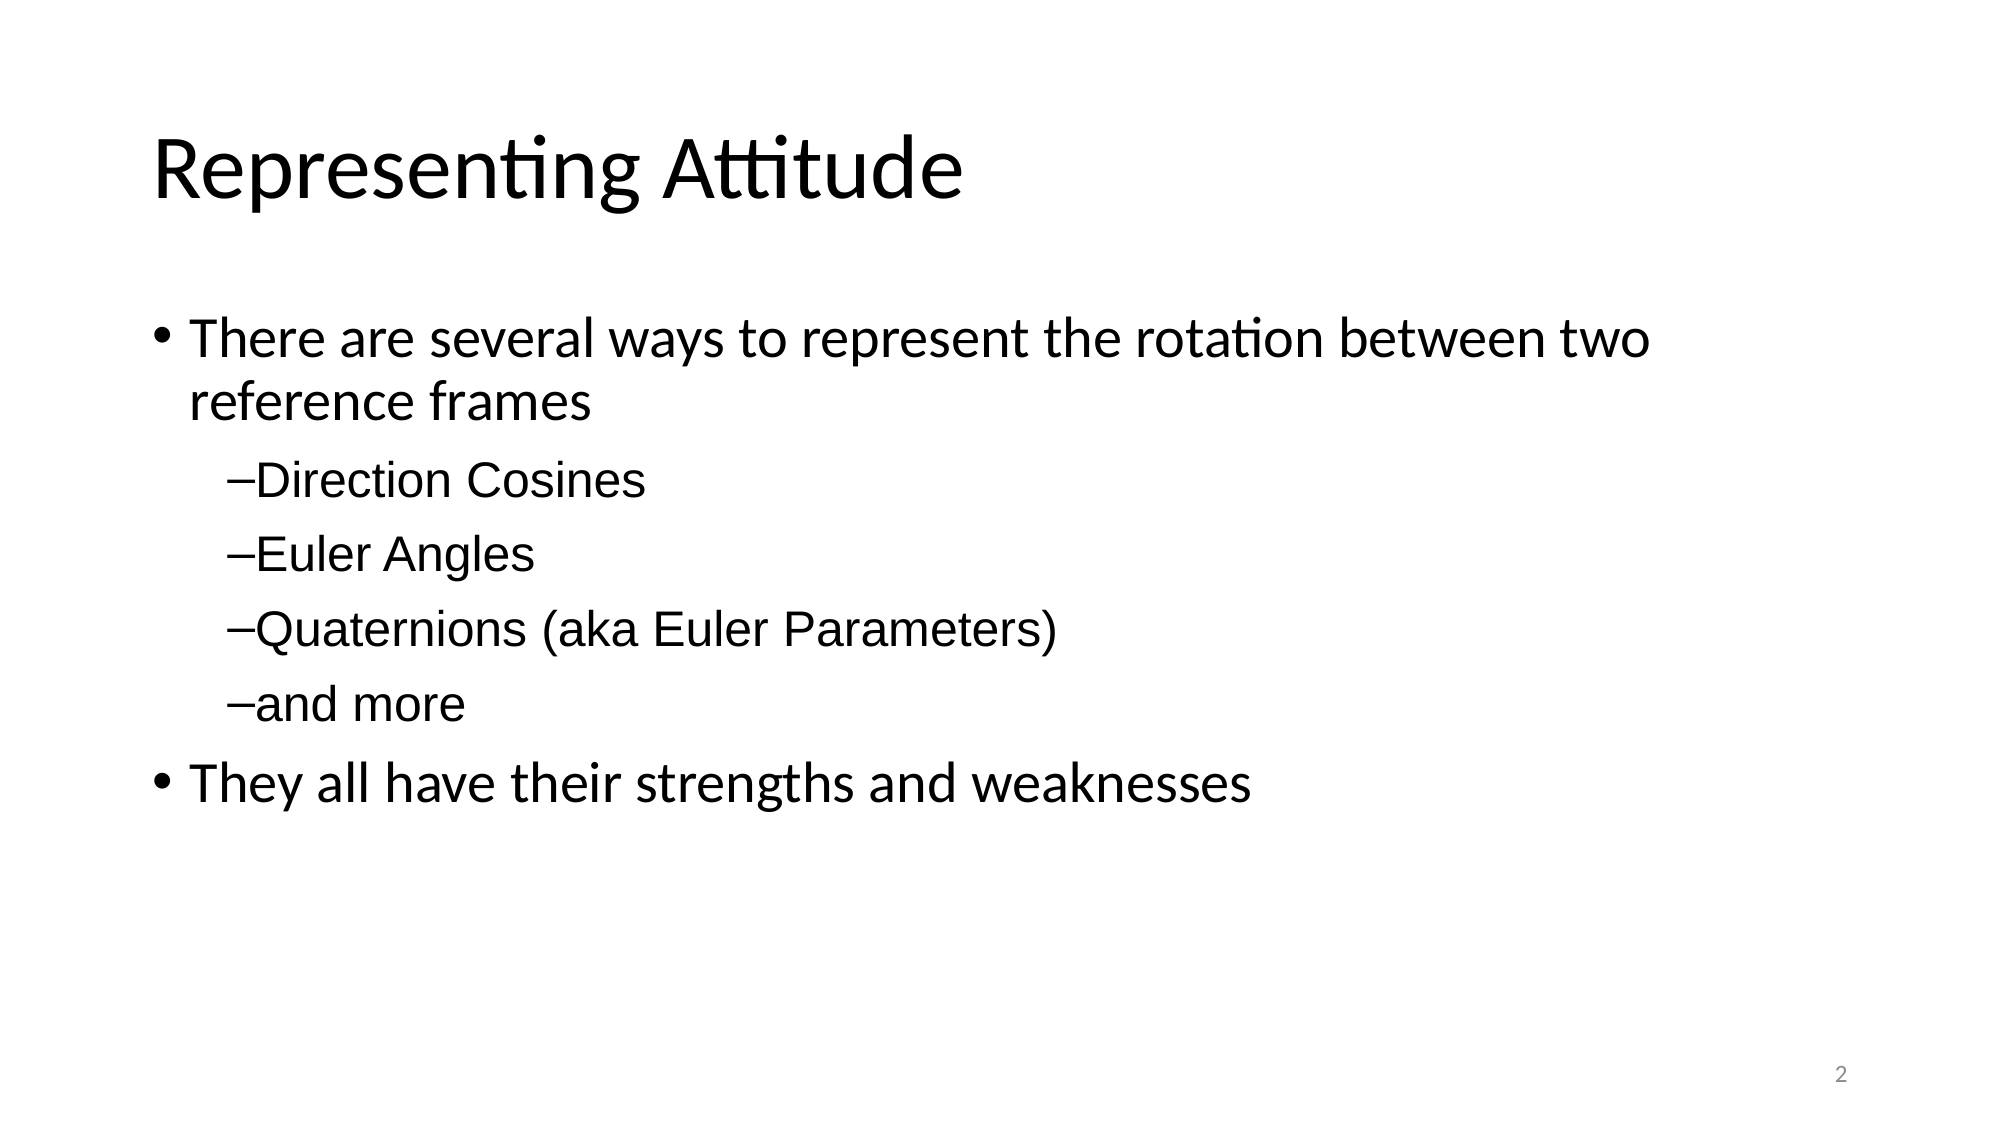

Representing Attitude
There are several ways to represent the rotation between two reference frames
Direction Cosines
Euler Angles
Quaternions (aka Euler Parameters)
and more
They all have their strengths and weaknesses
2